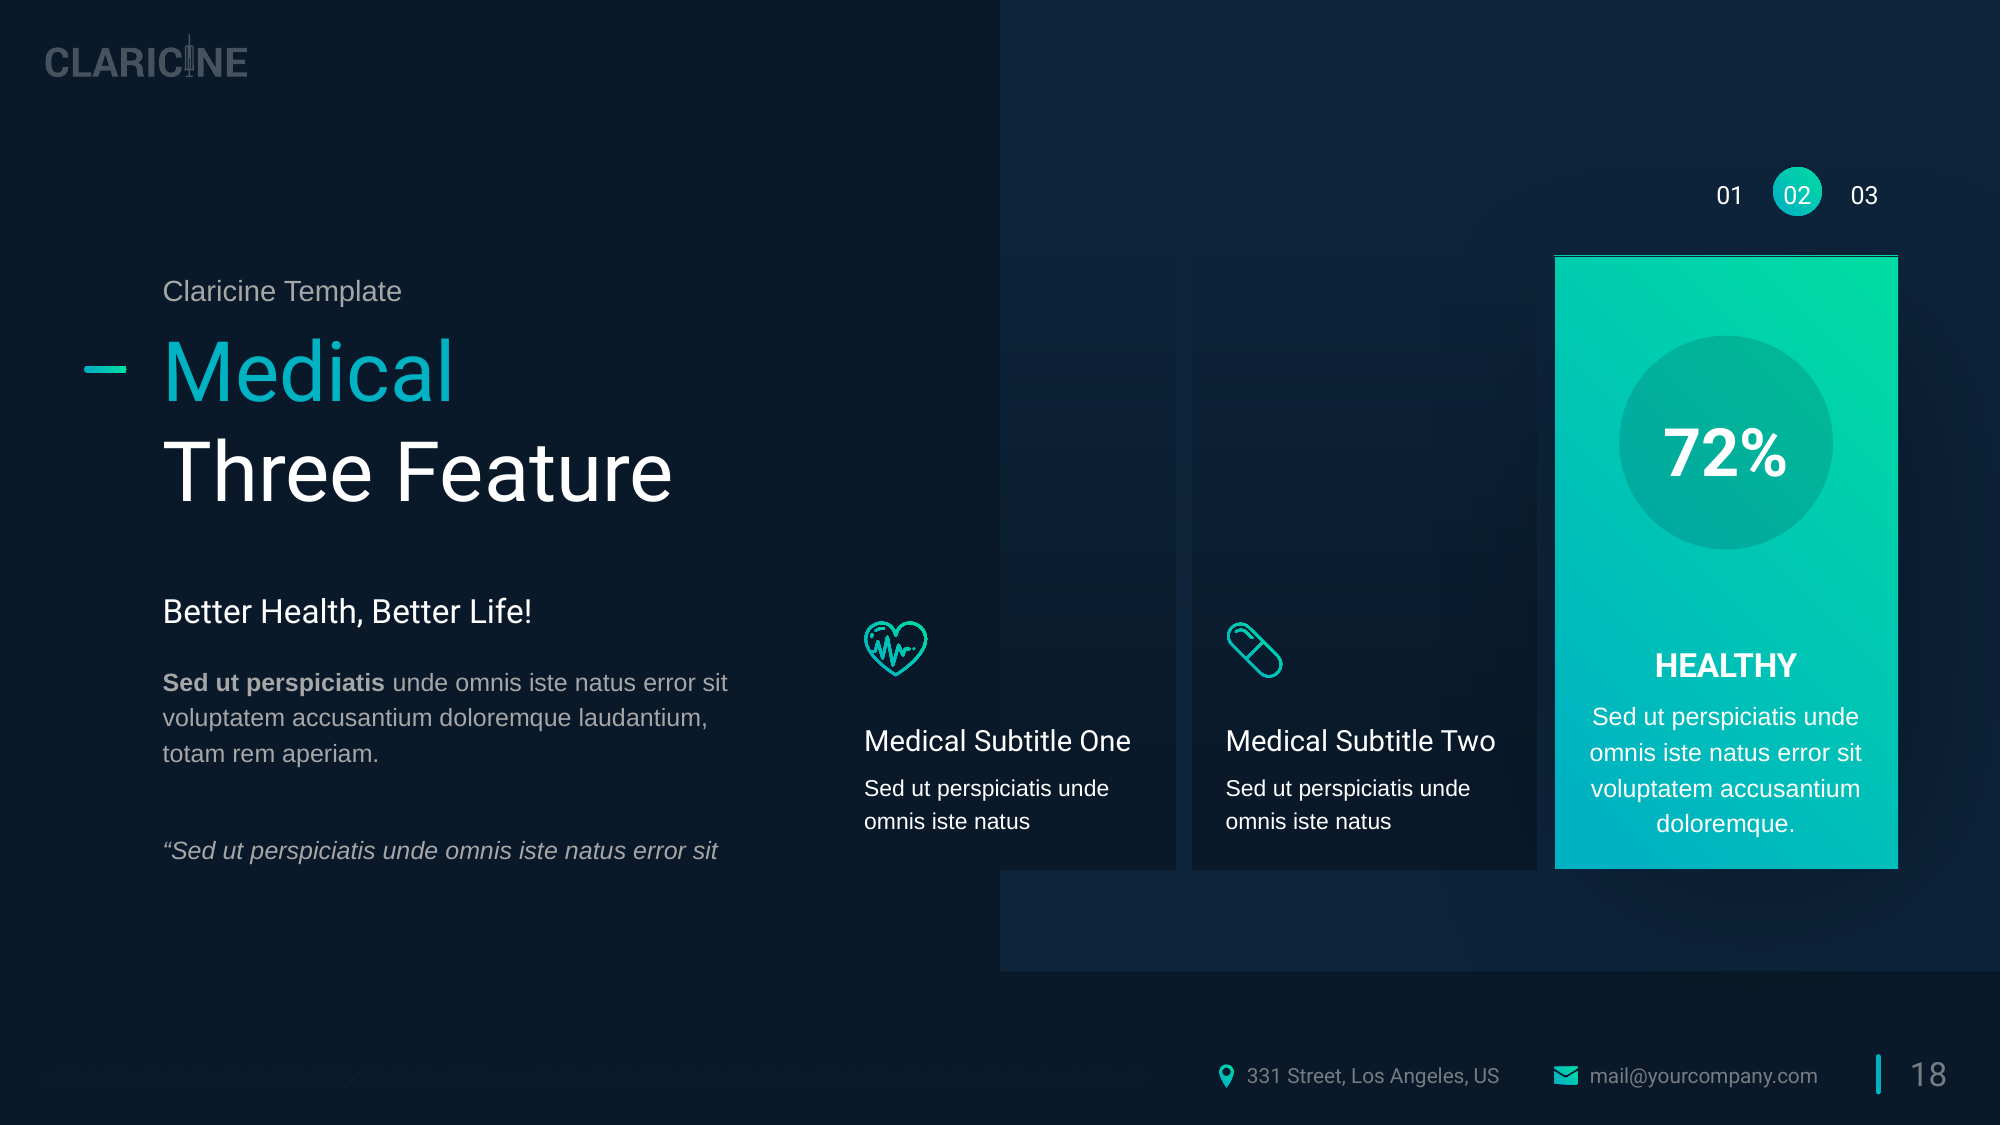

02
01
03

Claricine Template
Medical
Three Feature

72%

Better Health, Better Life!
Sed ut perspiciatis unde omnis iste natus error sit voluptatem accusantium doloremque laudantium, totam rem aperiam.

Medical Subtitle One
Sed ut perspiciatis unde omnis iste natus

Medical Subtitle Two
Sed ut perspiciatis unde omnis iste natus
HEALTHY
Sed ut perspiciatis unde omnis iste natus error sit voluptatem accusantium doloremque.
“Sed ut perspiciatis unde omnis iste natus error sit